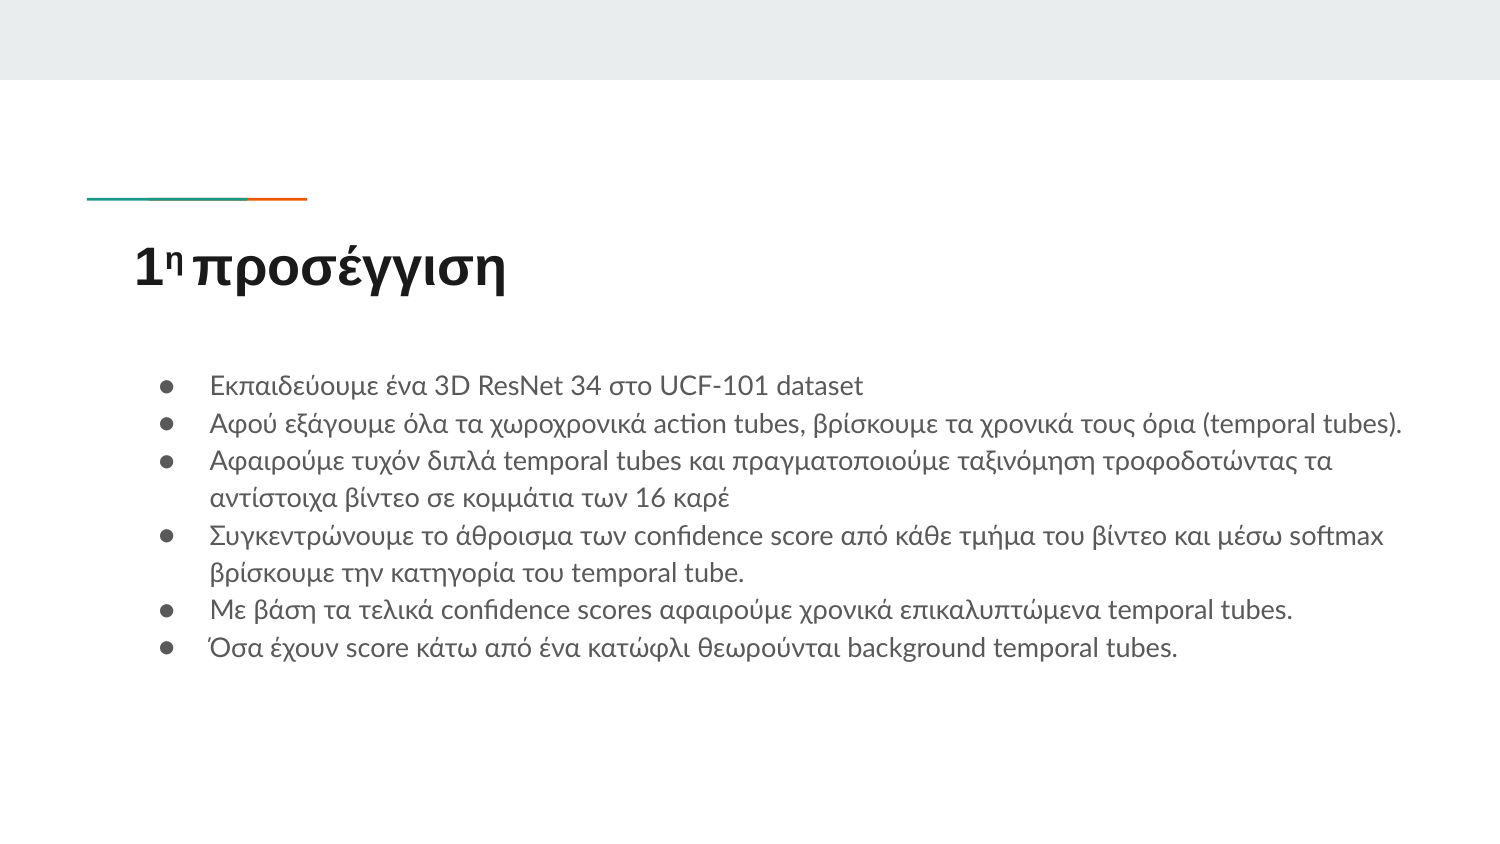

# 1η προσέγγιση
Εκπαιδεύουμε ένα 3D ResNet 34 στο UCF-101 dataset
Αφού εξάγουμε όλα τα χωροχρονικά action tubes, βρίσκουμε τα χρονικά τους όρια (temporal tubes).
Αφαιρούμε τυχόν διπλά temporal tubes και πραγματοποιούμε ταξινόμηση τροφοδοτώντας τα αντίστοιχα βίντεο σε κομμάτια των 16 καρέ
Συγκεντρώνουμε το άθροισμα των confidence score από κάθε τμήμα του βίντεο και μέσω softmax βρίσκουμε την κατηγορία του temporal tube.
Με βάση τα τελικά confidence scores αφαιρούμε χρονικά επικαλυπτώμενα temporal tubes.
Όσα έχουν score κάτω από ένα κατώφλι θεωρούνται background temporal tubes.